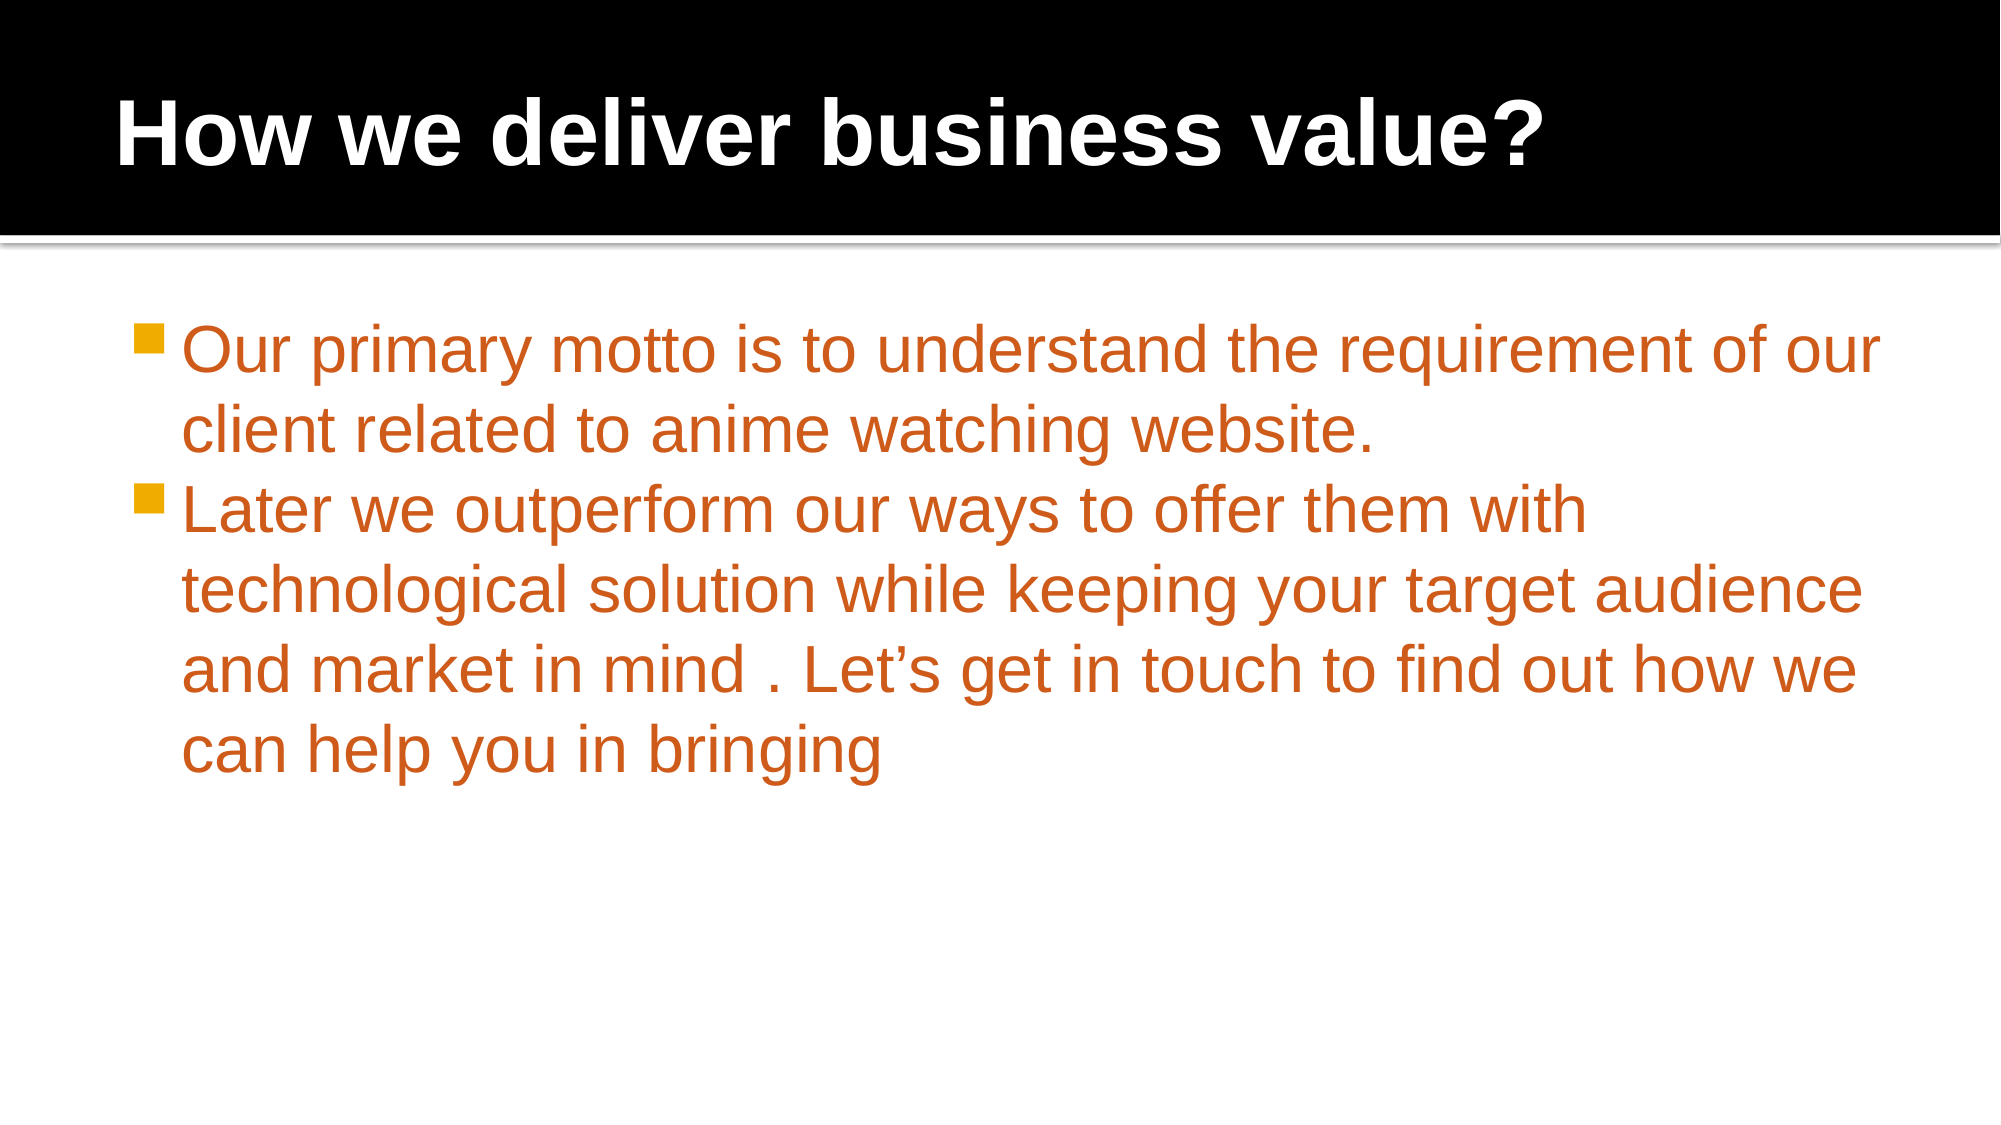

# How we deliver business value?
Our primary motto is to understand the requirement of our client related to anime watching website.
Later we outperform our ways to offer them with technological solution while keeping your target audience and market in mind . Let’s get in touch to find out how we can help you in bringing